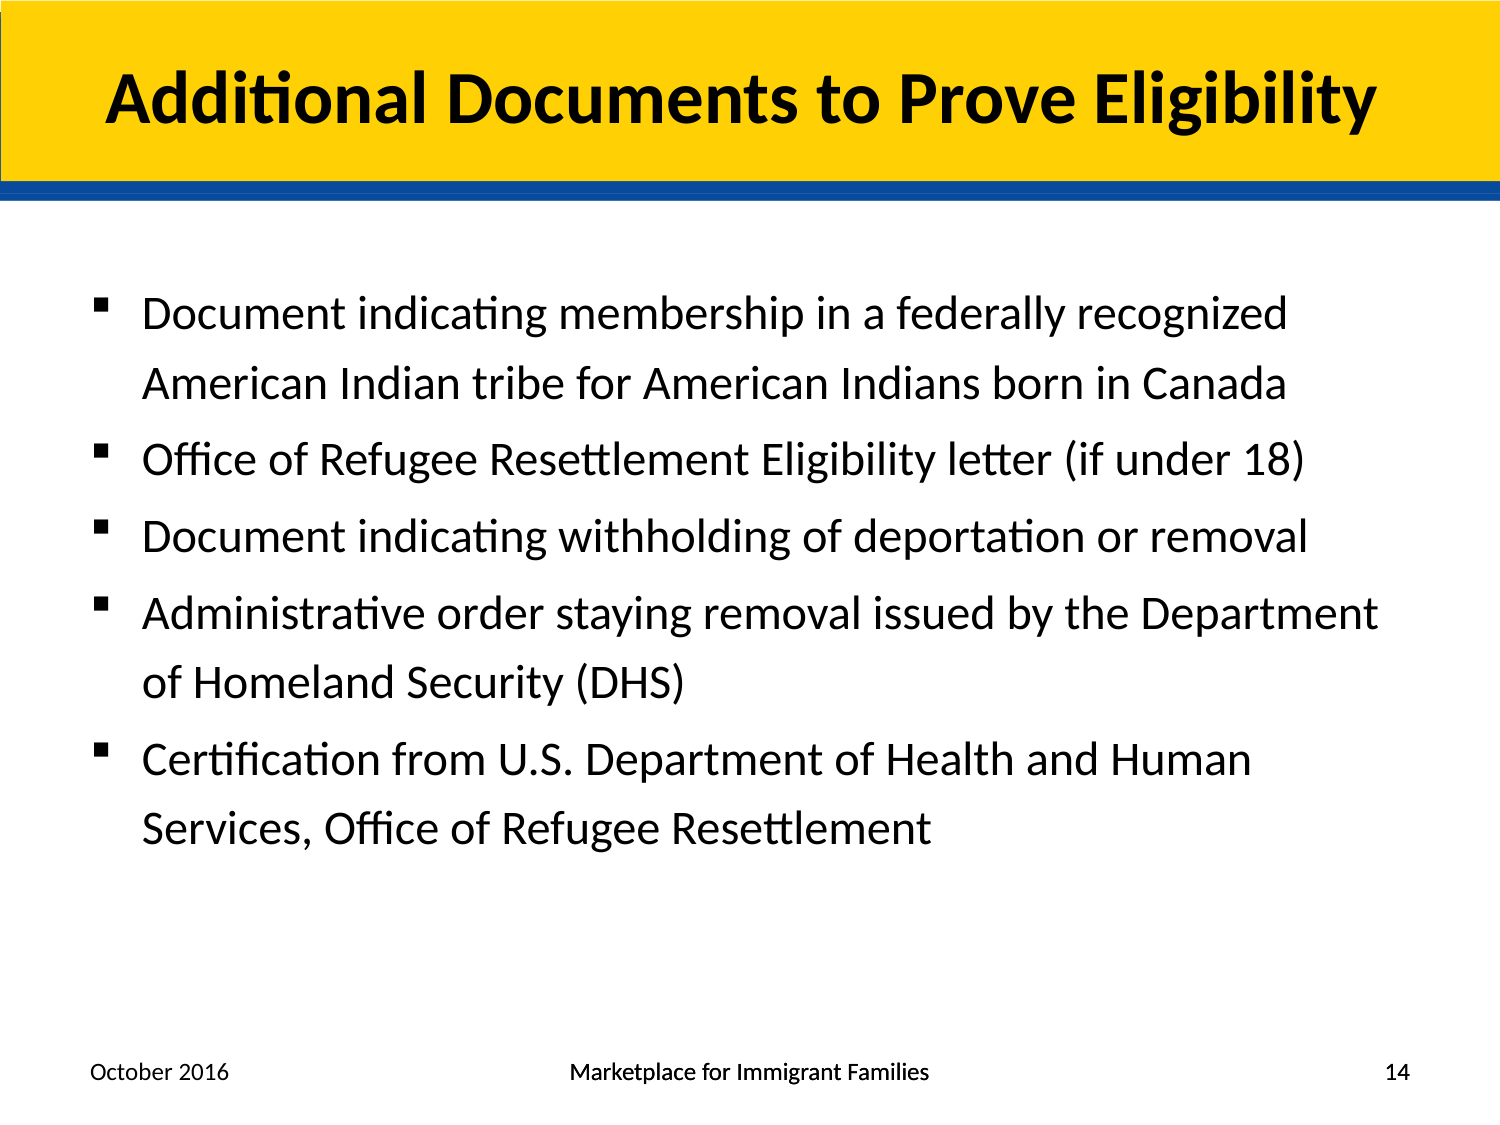

# Additional Documents to Prove Eligibility
Document indicating membership in a federally recognized American Indian tribe for American Indians born in Canada
Office of Refugee Resettlement Eligibility letter (if under 18)
Document indicating withholding of deportation or removal
Administrative order staying removal issued by the Department of Homeland Security (DHS)
Certification from U.S. Department of Health and Human Services, Office of Refugee Resettlement

October 2016
Marketplace for Immigrant Families
Marketplace for Immigrant Families
14
14